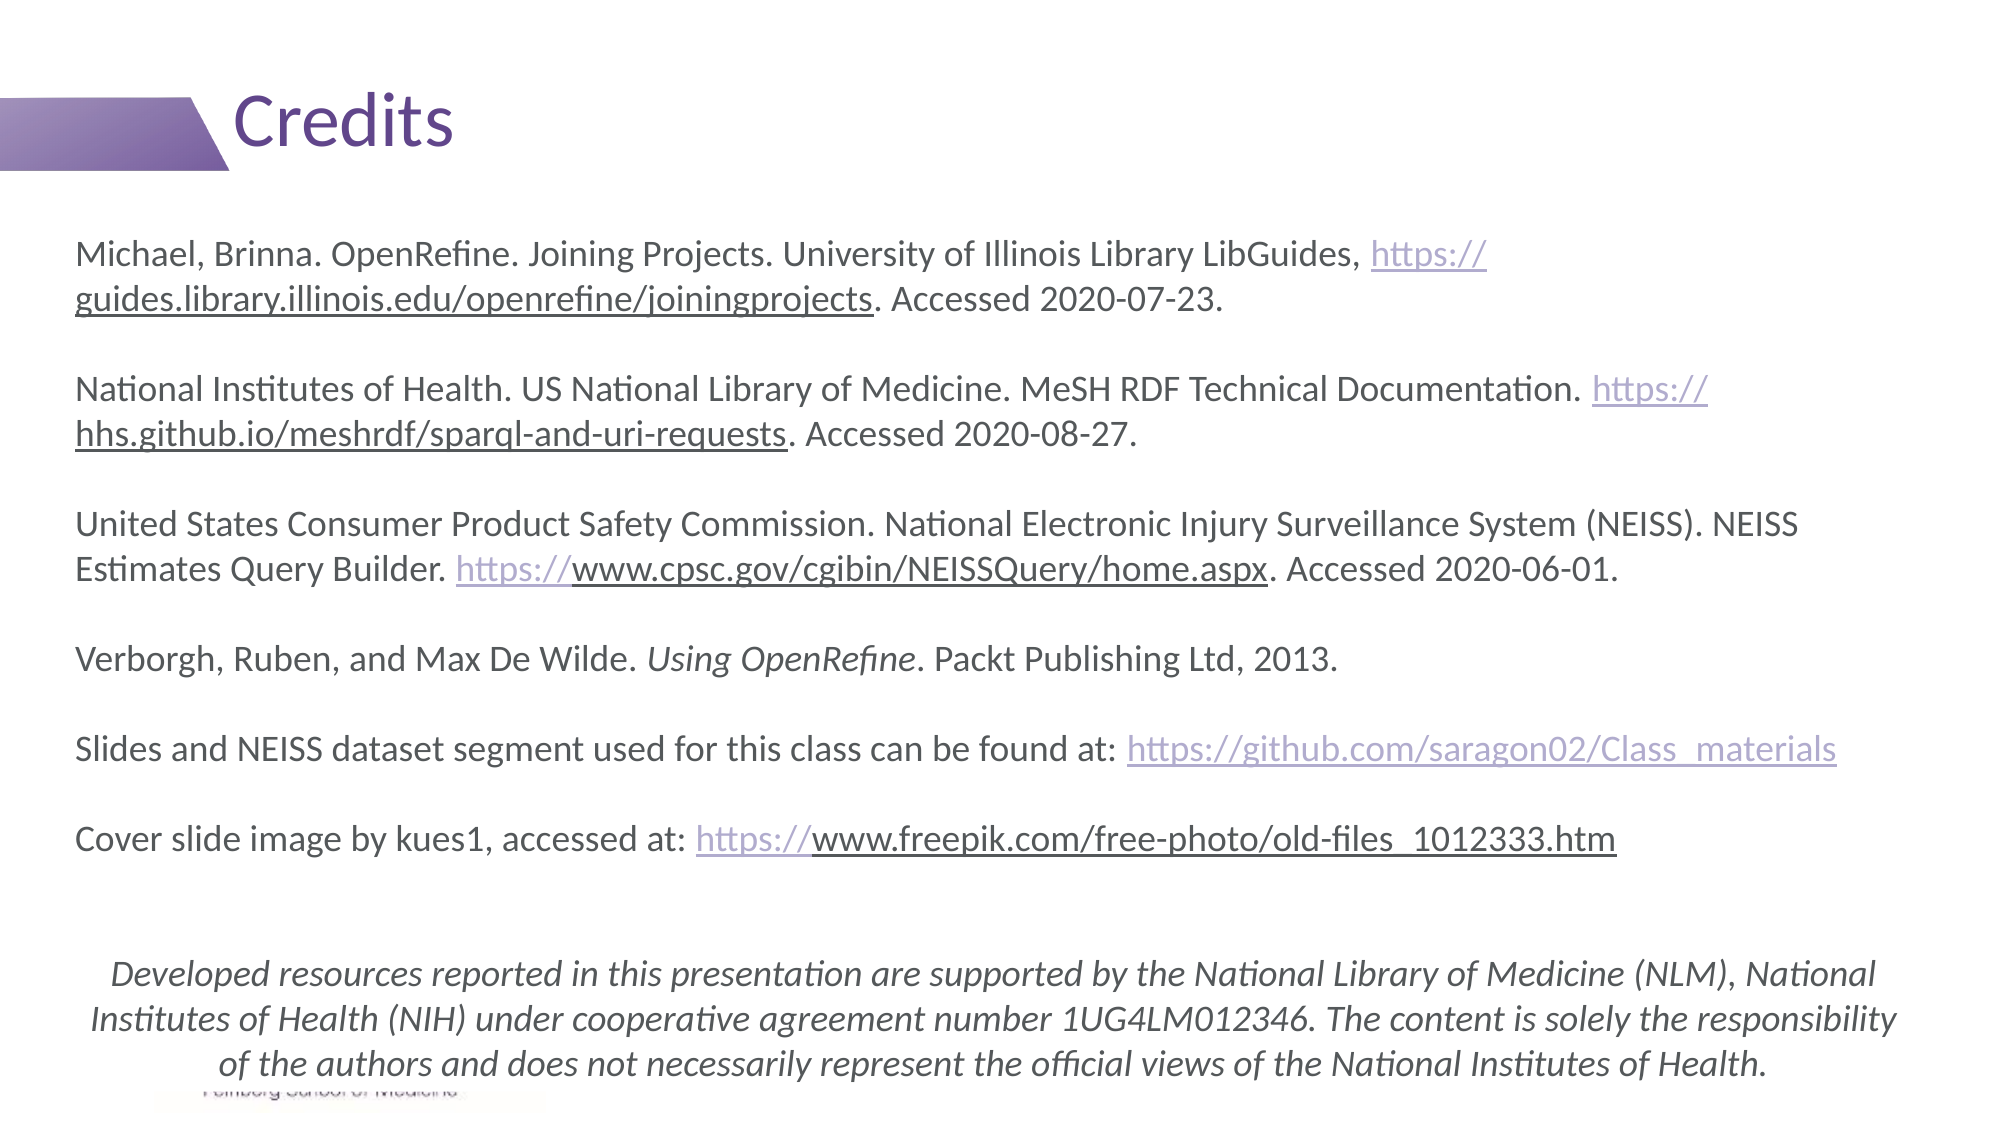

# Credits
Michael, Brinna. OpenRefine. Joining Projects. University of Illinois Library LibGuides, https://guides.library.illinois.edu/openrefine/joiningprojects. Accessed 2020-07-23.

National Institutes of Health. US National Library of Medicine. MeSH RDF Technical Documentation. https://hhs.github.io/meshrdf/sparql-and-uri-requests. Accessed 2020-08-27.

United States Consumer Product Safety Commission. National Electronic Injury Surveillance System (NEISS). NEISS Estimates Query Builder. https://www.cpsc.gov/cgibin/NEISSQuery/home.aspx. Accessed 2020-06-01.

Verborgh, Ruben, and Max De Wilde. Using OpenRefine. Packt Publishing Ltd, 2013.

Slides and NEISS dataset segment used for this class can be found at: https://github.com/saragon02/Class_materials

Cover slide image by kues1, accessed at: https://www.freepik.com/free-photo/old-files_1012333.htm

Developed resources reported in this presentation are supported by the National Library of Medicine (NLM), National Institutes of Health (NIH) under cooperative agreement number 1UG4LM012346. The content is solely the responsibility of the authors and does not necessarily represent the official views of the National Institutes of Health.
28